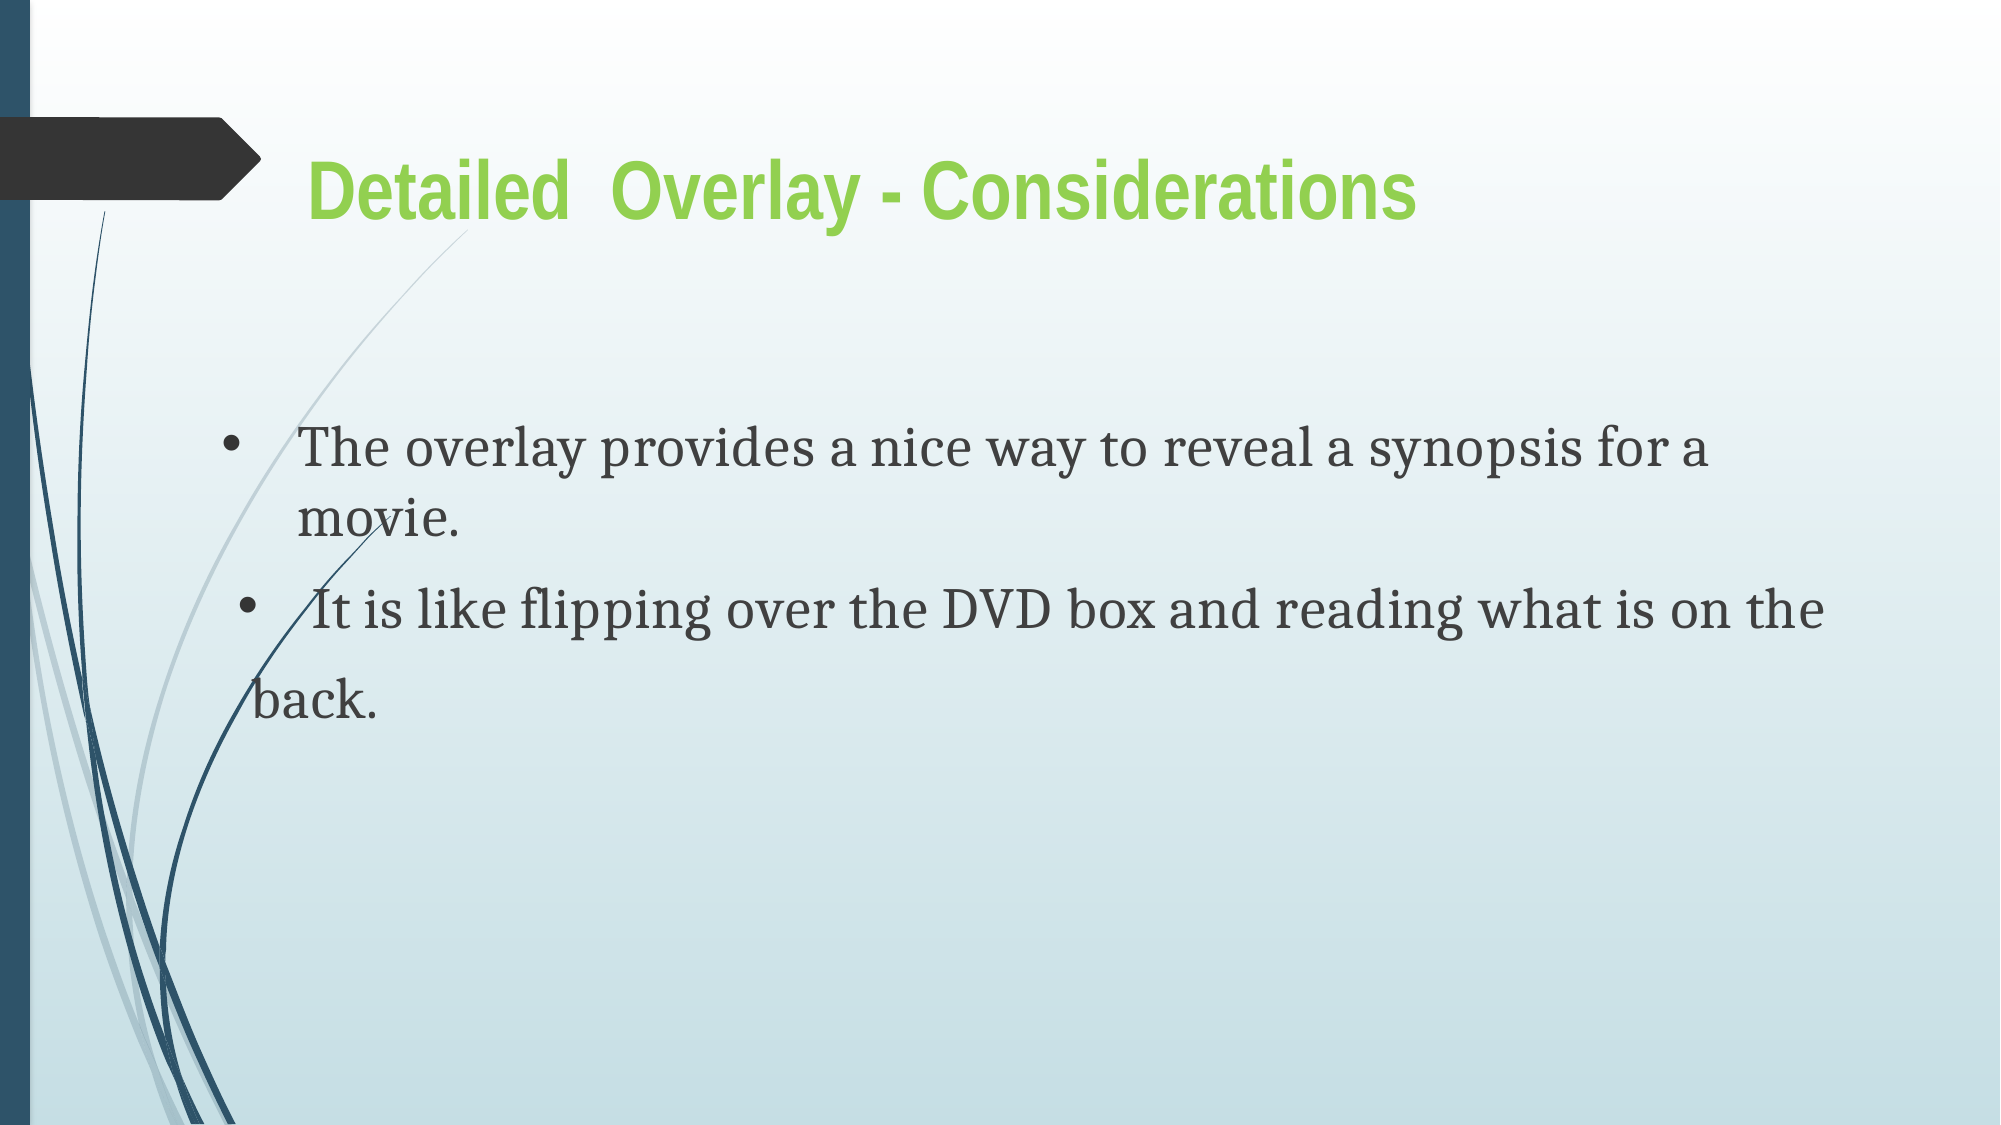

Detailed  Overlay - Considerations
The overlay provides a nice way to reveal a synopsis for a movie.
It is like flipping over the DVD box and reading what is on the
 back.